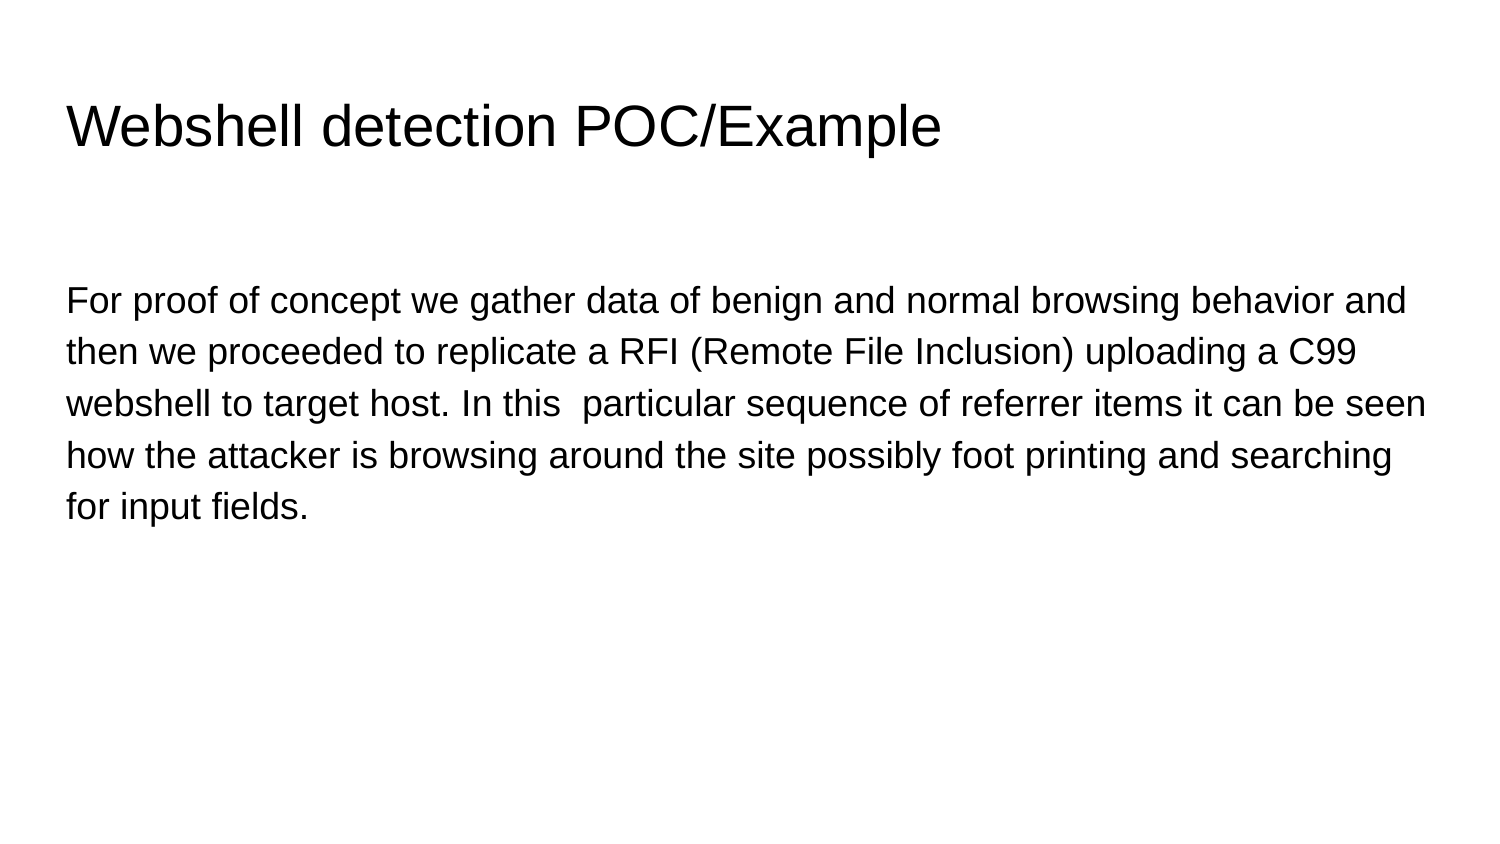

# Webshell detection POC/Example

For proof of concept we gather data of benign and normal browsing behavior and then we proceeded to replicate a RFI (Remote File Inclusion) uploading a C99 webshell to target host. In this  particular sequence of referrer items it can be seen how the attacker is browsing around the site possibly foot printing and searching for input fields.